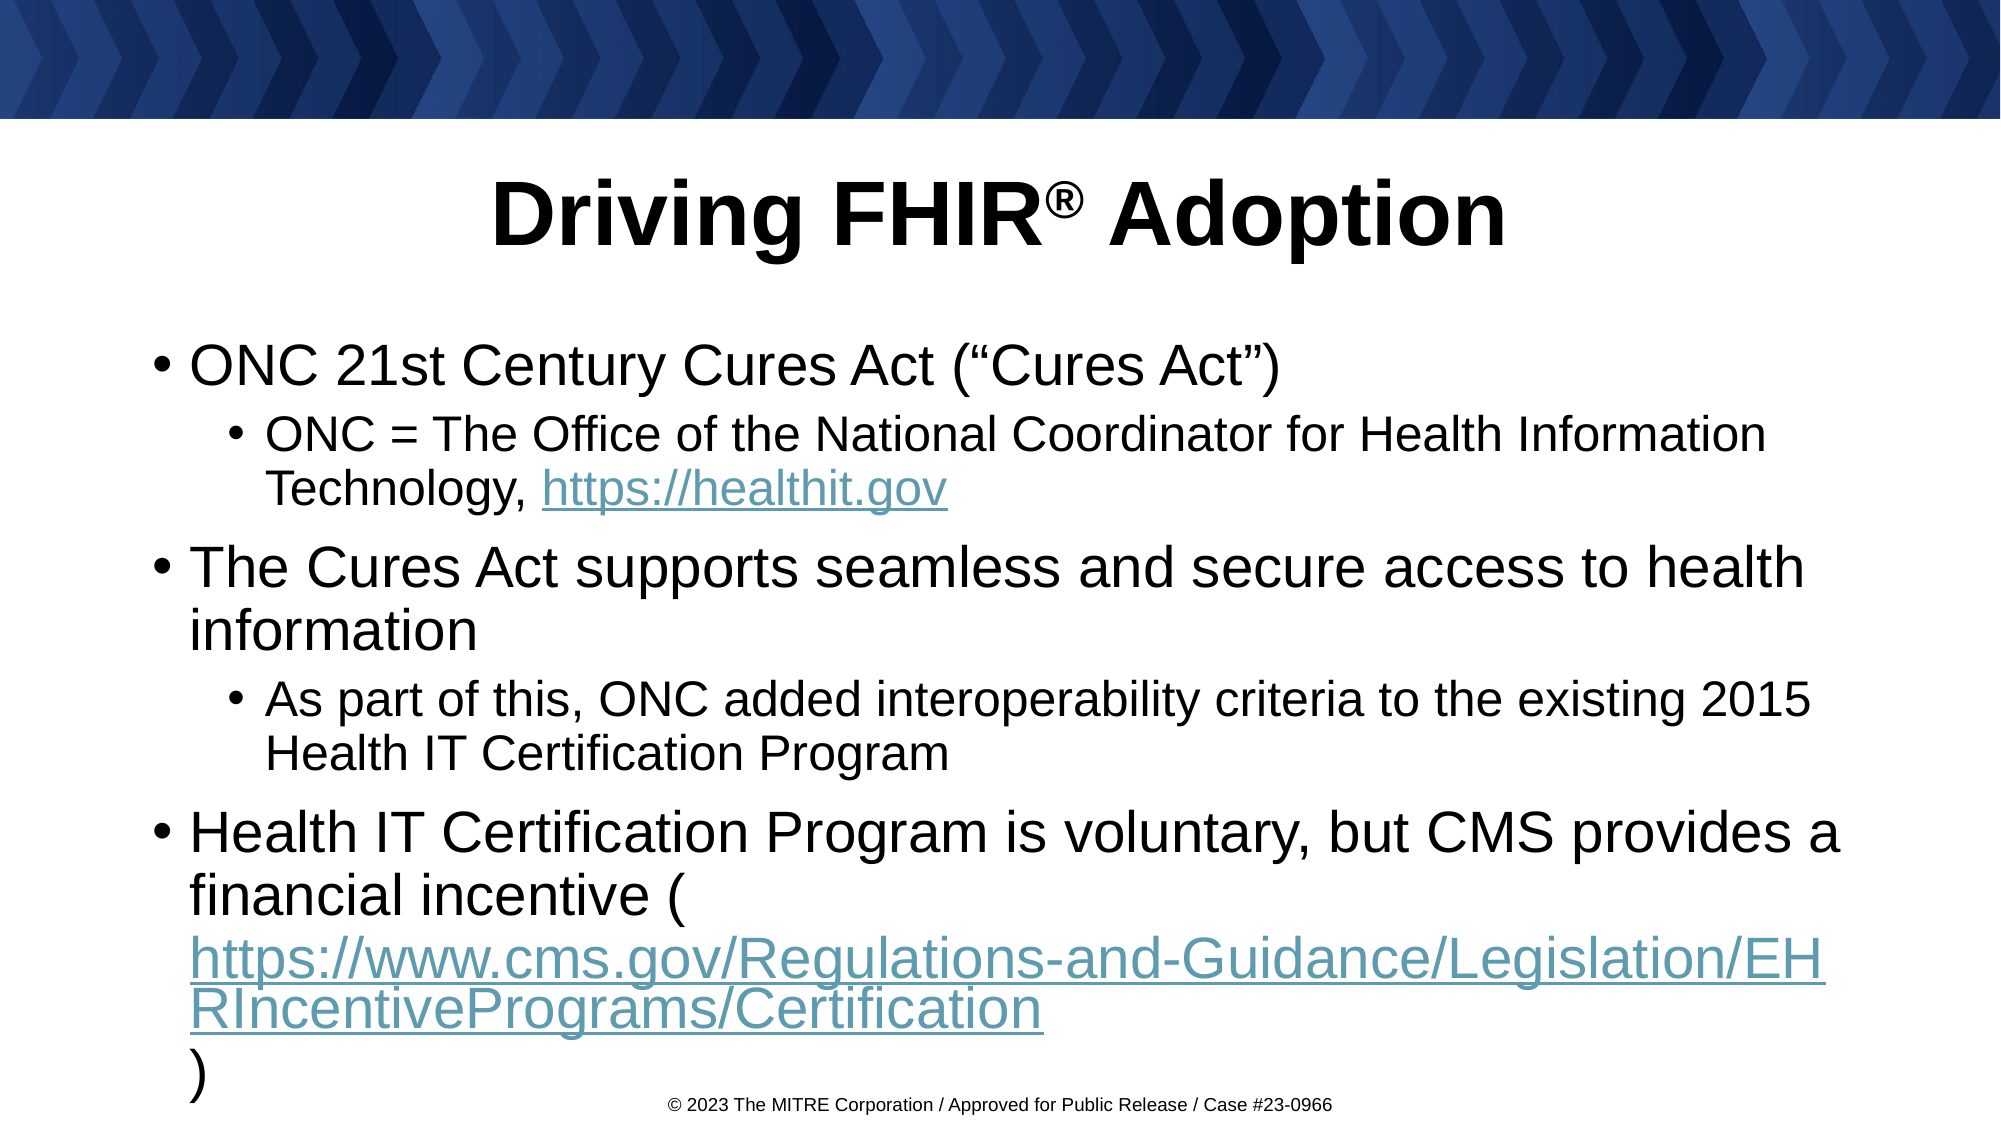

# Driving FHIR® Adoption
ONC 21st Century Cures Act (“Cures Act”)
ONC = The Office of the National Coordinator for Health Information Technology, https://healthit.gov
The Cures Act supports seamless and secure access to health information
As part of this, ONC added interoperability criteria to the existing 2015 Health IT Certification Program
Health IT Certification Program is voluntary, but CMS provides a financial incentive (https://www.cms.gov/Regulations-and-Guidance/Legislation/EHRIncentivePrograms/Certification)